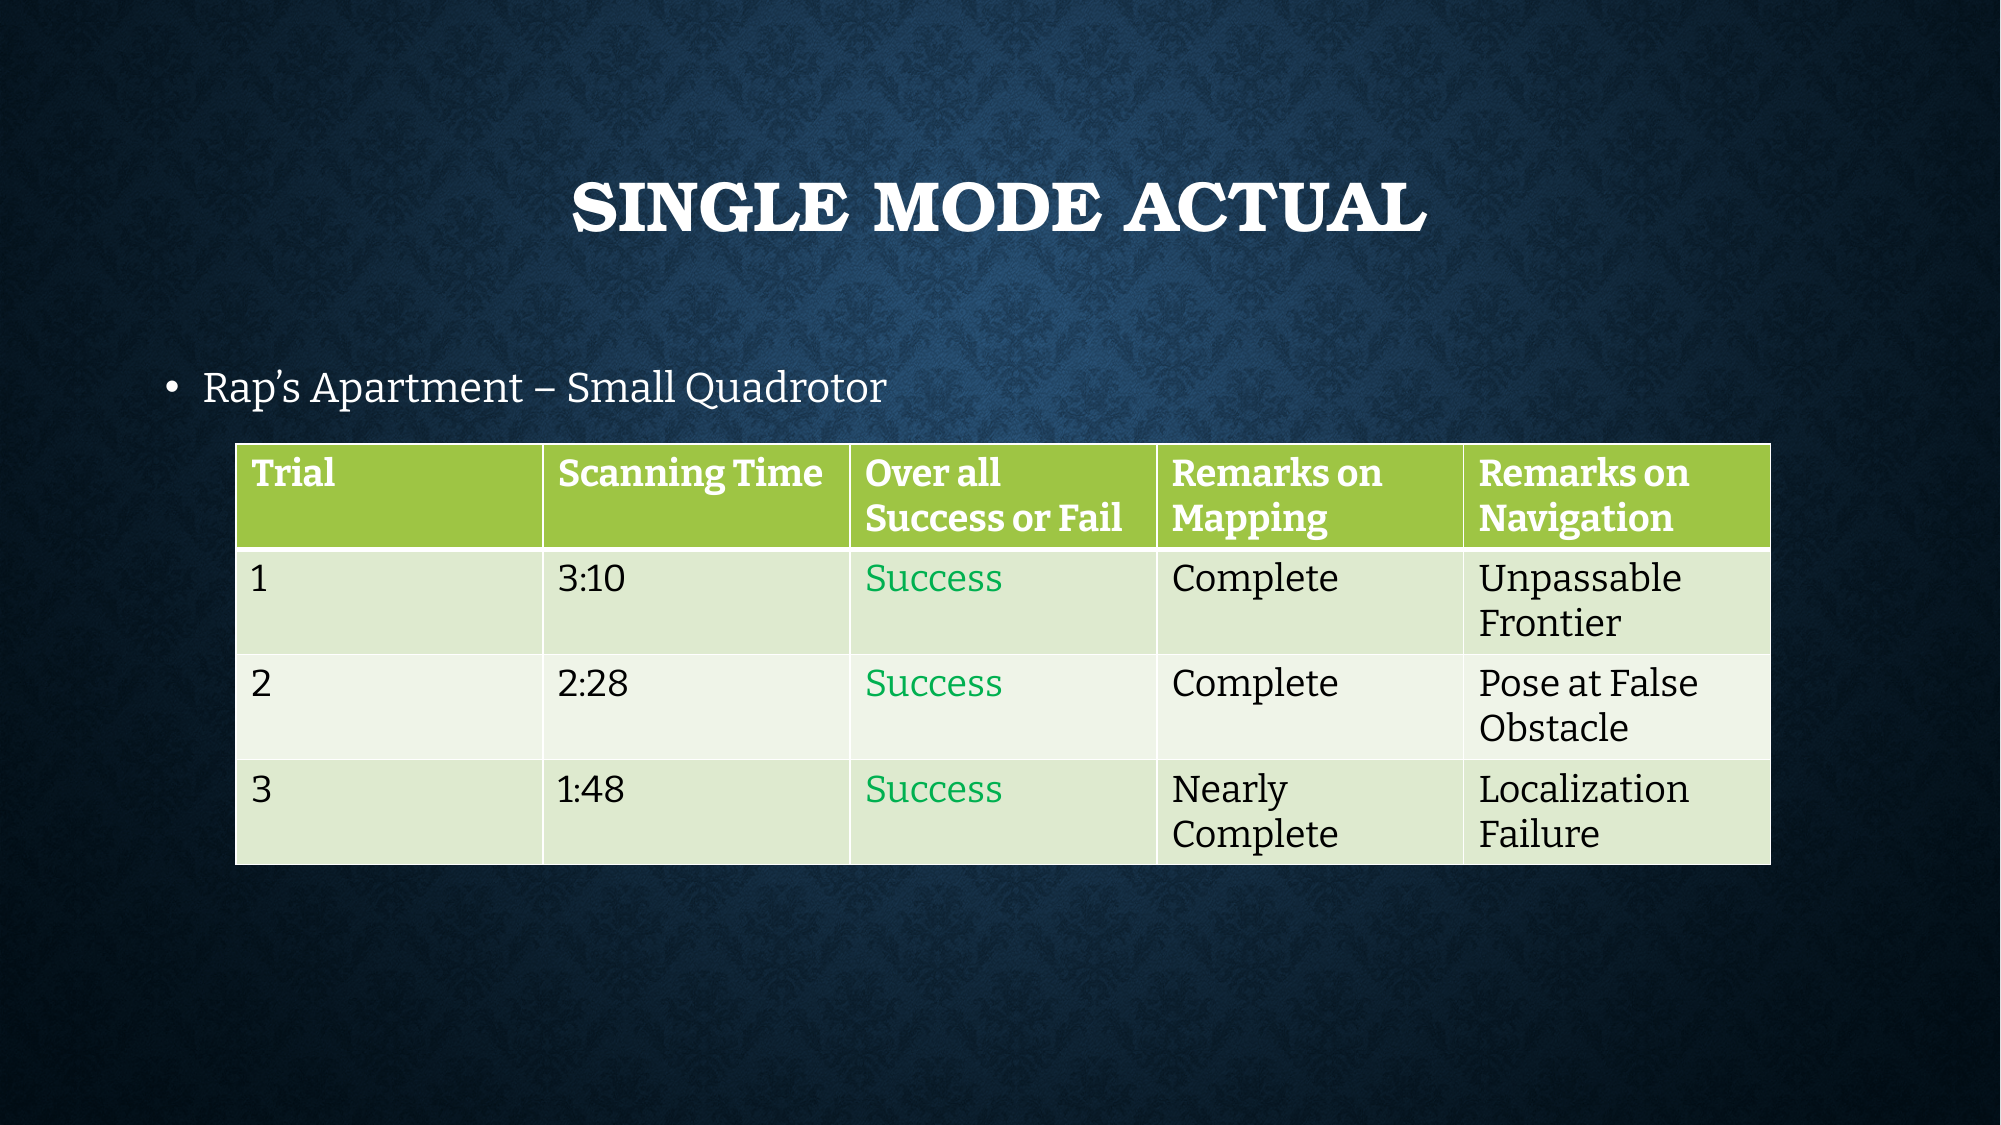

# SINGLE MODE ACTUAL
Rap’s Apartment – Small Quadrotor
| Trial | Scanning Time | Over all Success or Fail | Remarks on Mapping | Remarks on Navigation |
| --- | --- | --- | --- | --- |
| 1 | 3:10 | Success | Complete | Unpassable Frontier |
| 2 | 2:28 | Success | Complete | Pose at False Obstacle |
| 3 | 1:48 | Success | Nearly Complete | Localization Failure |